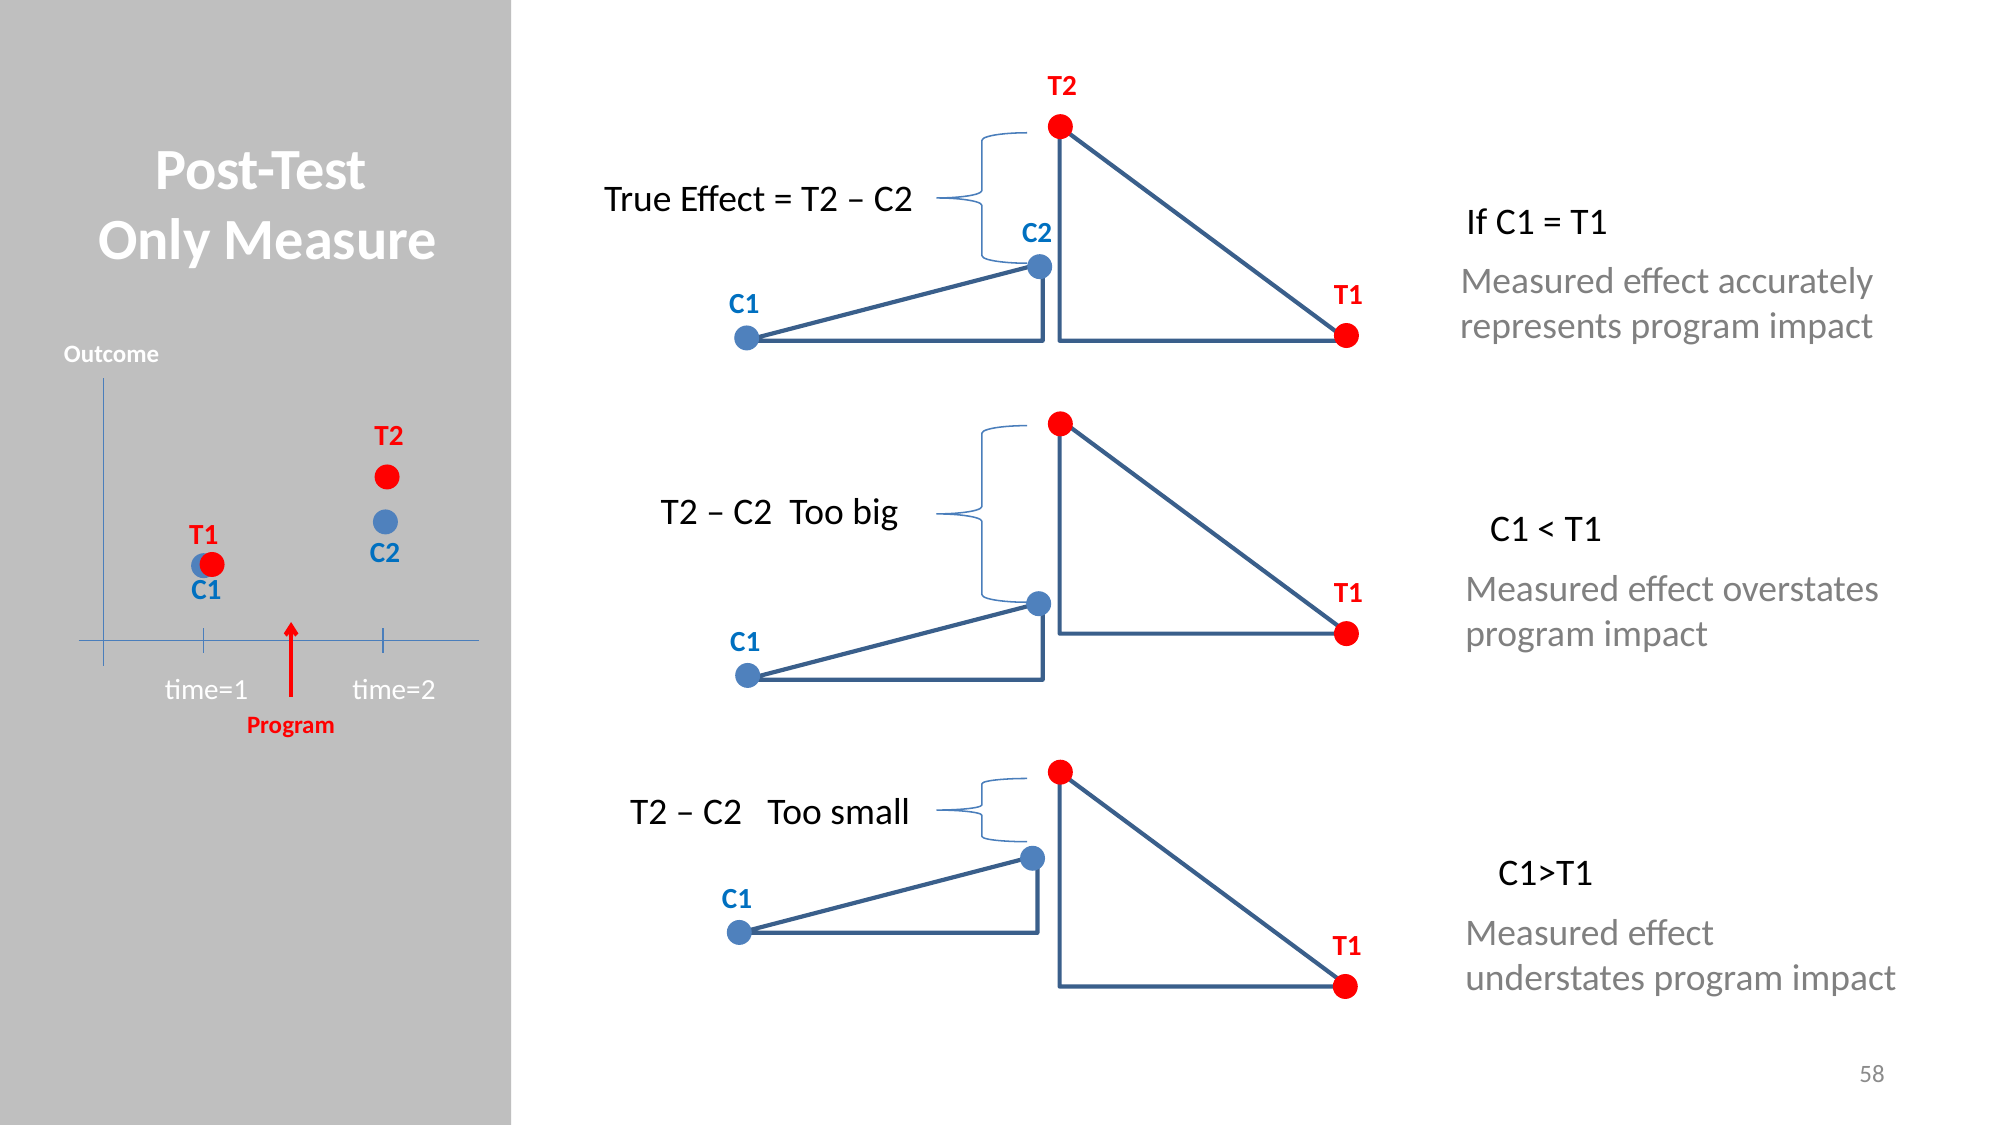

T2

Post-Test
Only Measure

True Effect = T2 – C2
If C1 = T1
C2
Measured effect accurately represents program impact

T1
C1

Outcome
T2

T2 – C2  Too big
C1 < T1
T1

C2

Measured effect overstates program impact
C1
T1

C1

time=1
time=2

Program

T2 – C2   Too small
C1>T1

C1
Measured effect understates program impact
T1

58